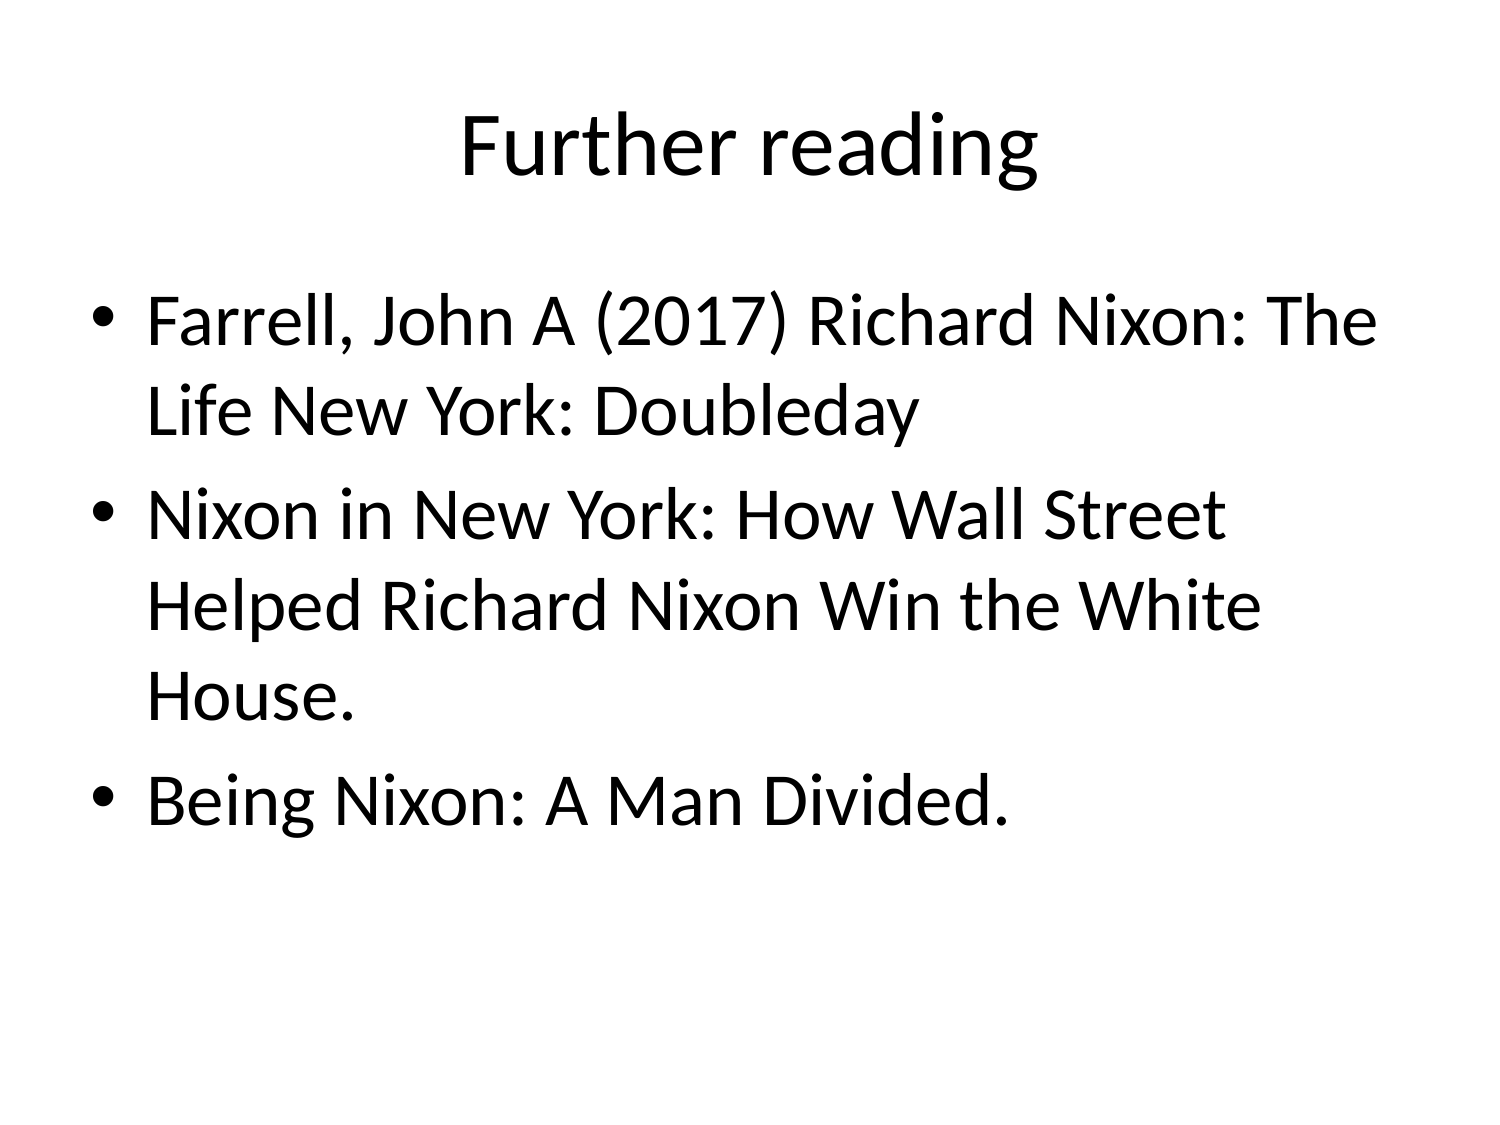

# Further reading
Farrell, John A (2017) Richard Nixon: The Life New York: Doubleday
Nixon in New York: How Wall Street Helped Richard Nixon Win the White House.
Being Nixon: A Man Divided.